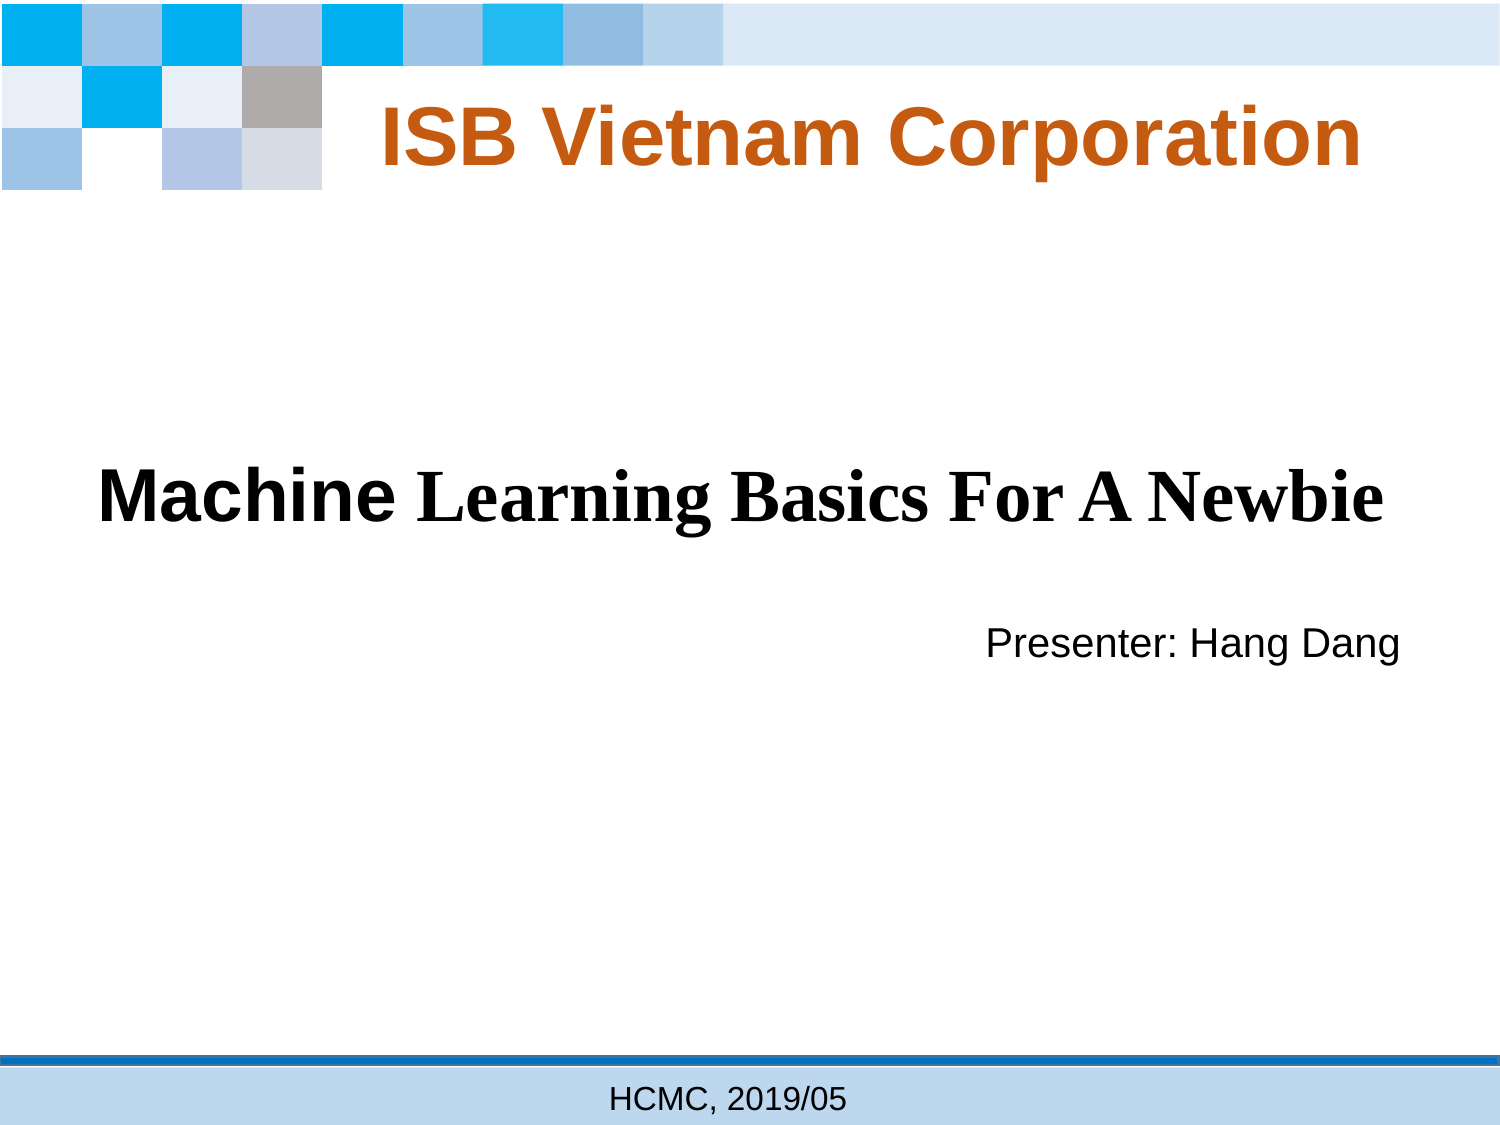

ISB Vietnam Corporation
|  |  |  |  |  |  |  |  |  |  |
| --- | --- | --- | --- | --- | --- | --- | --- | --- | --- |
|  |  |  |  |  |  |  |  |  |  |
|  |  |  |  |  |  |  |  |  |  |
Machine Learning Basics For A Newbie
Presenter: Hang Dang

HCMC, 2019/05